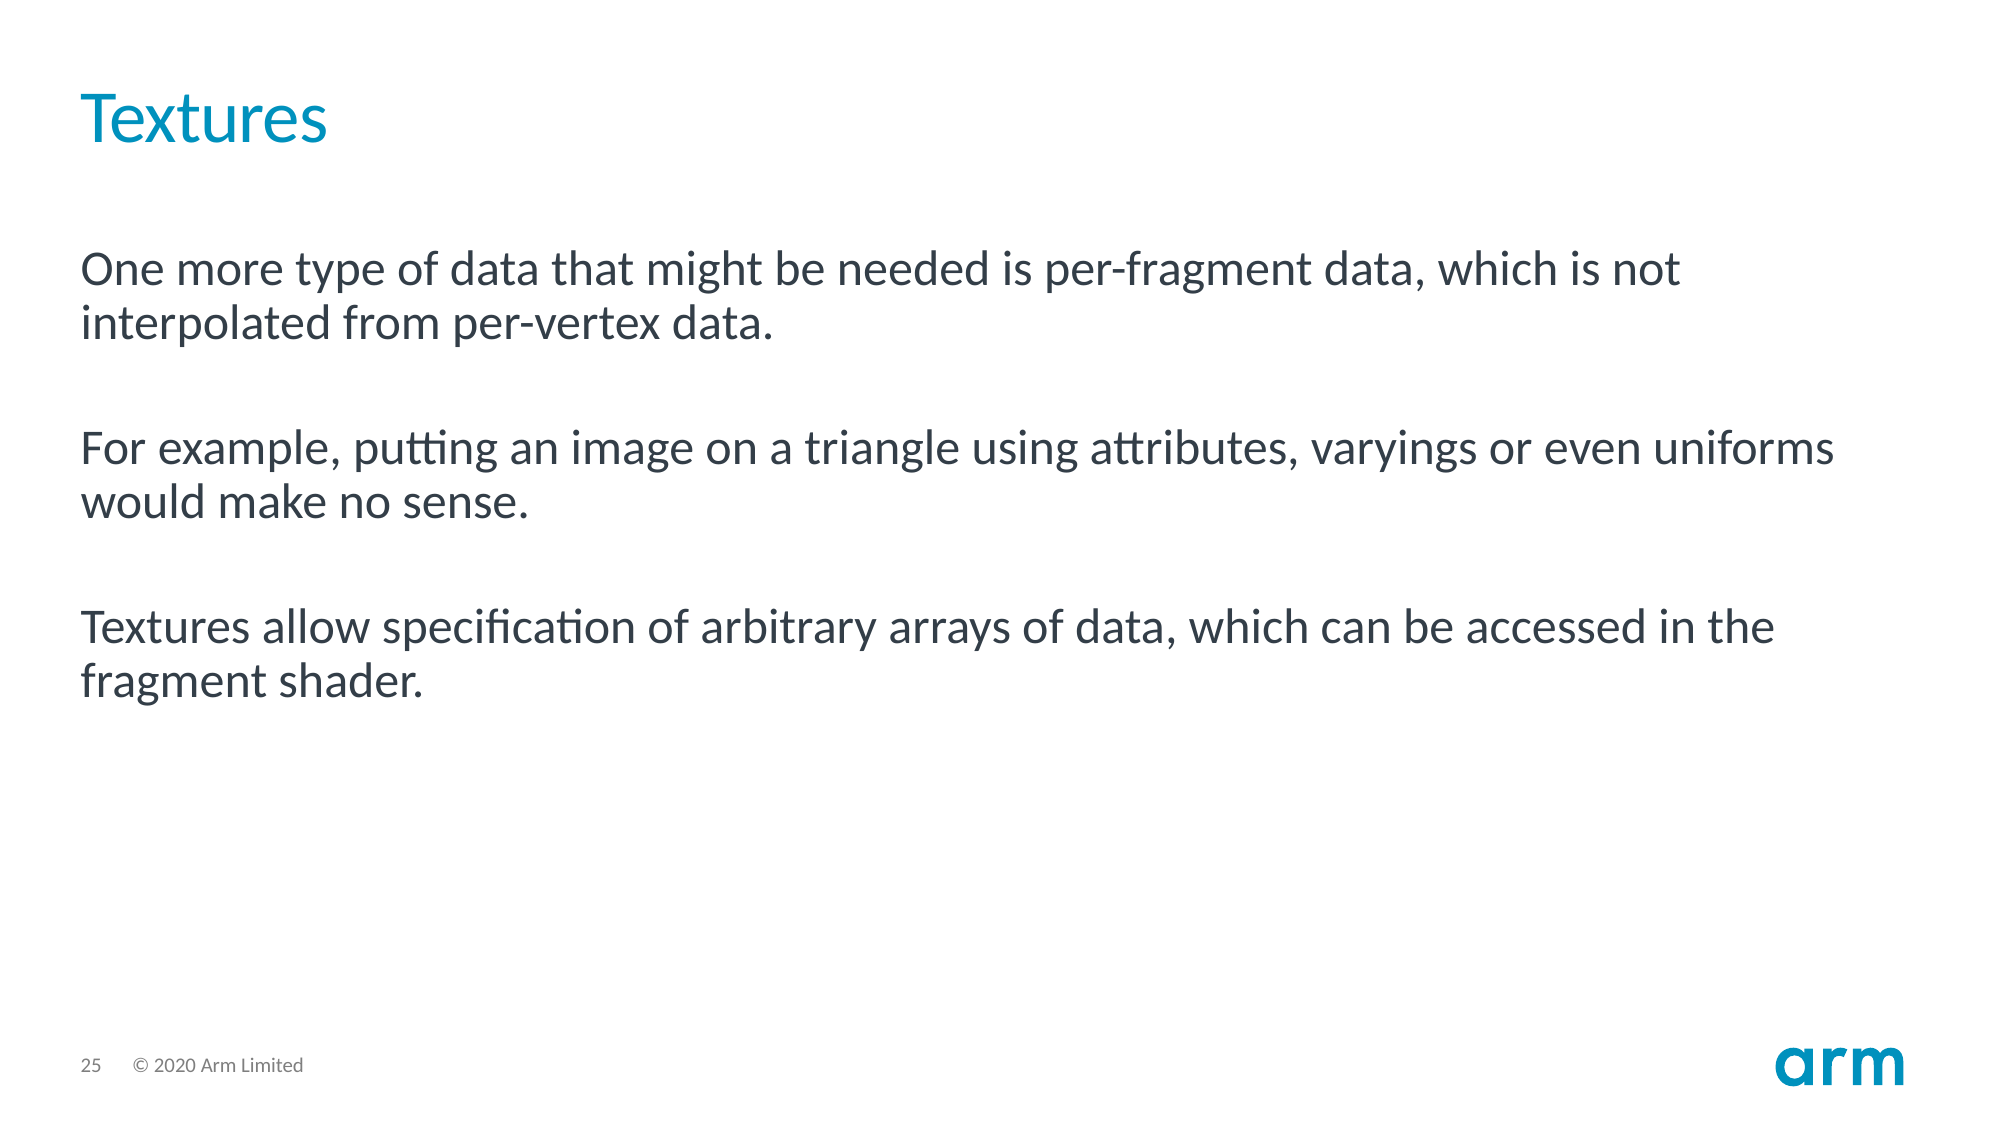

# Textures
One more type of data that might be needed is per-fragment data, which is not interpolated from per-vertex data.

For example, putting an image on a triangle using attributes, varyings or even uniforms would make no sense.

Textures allow specification of arbitrary arrays of data, which can be accessed in the fragment shader.